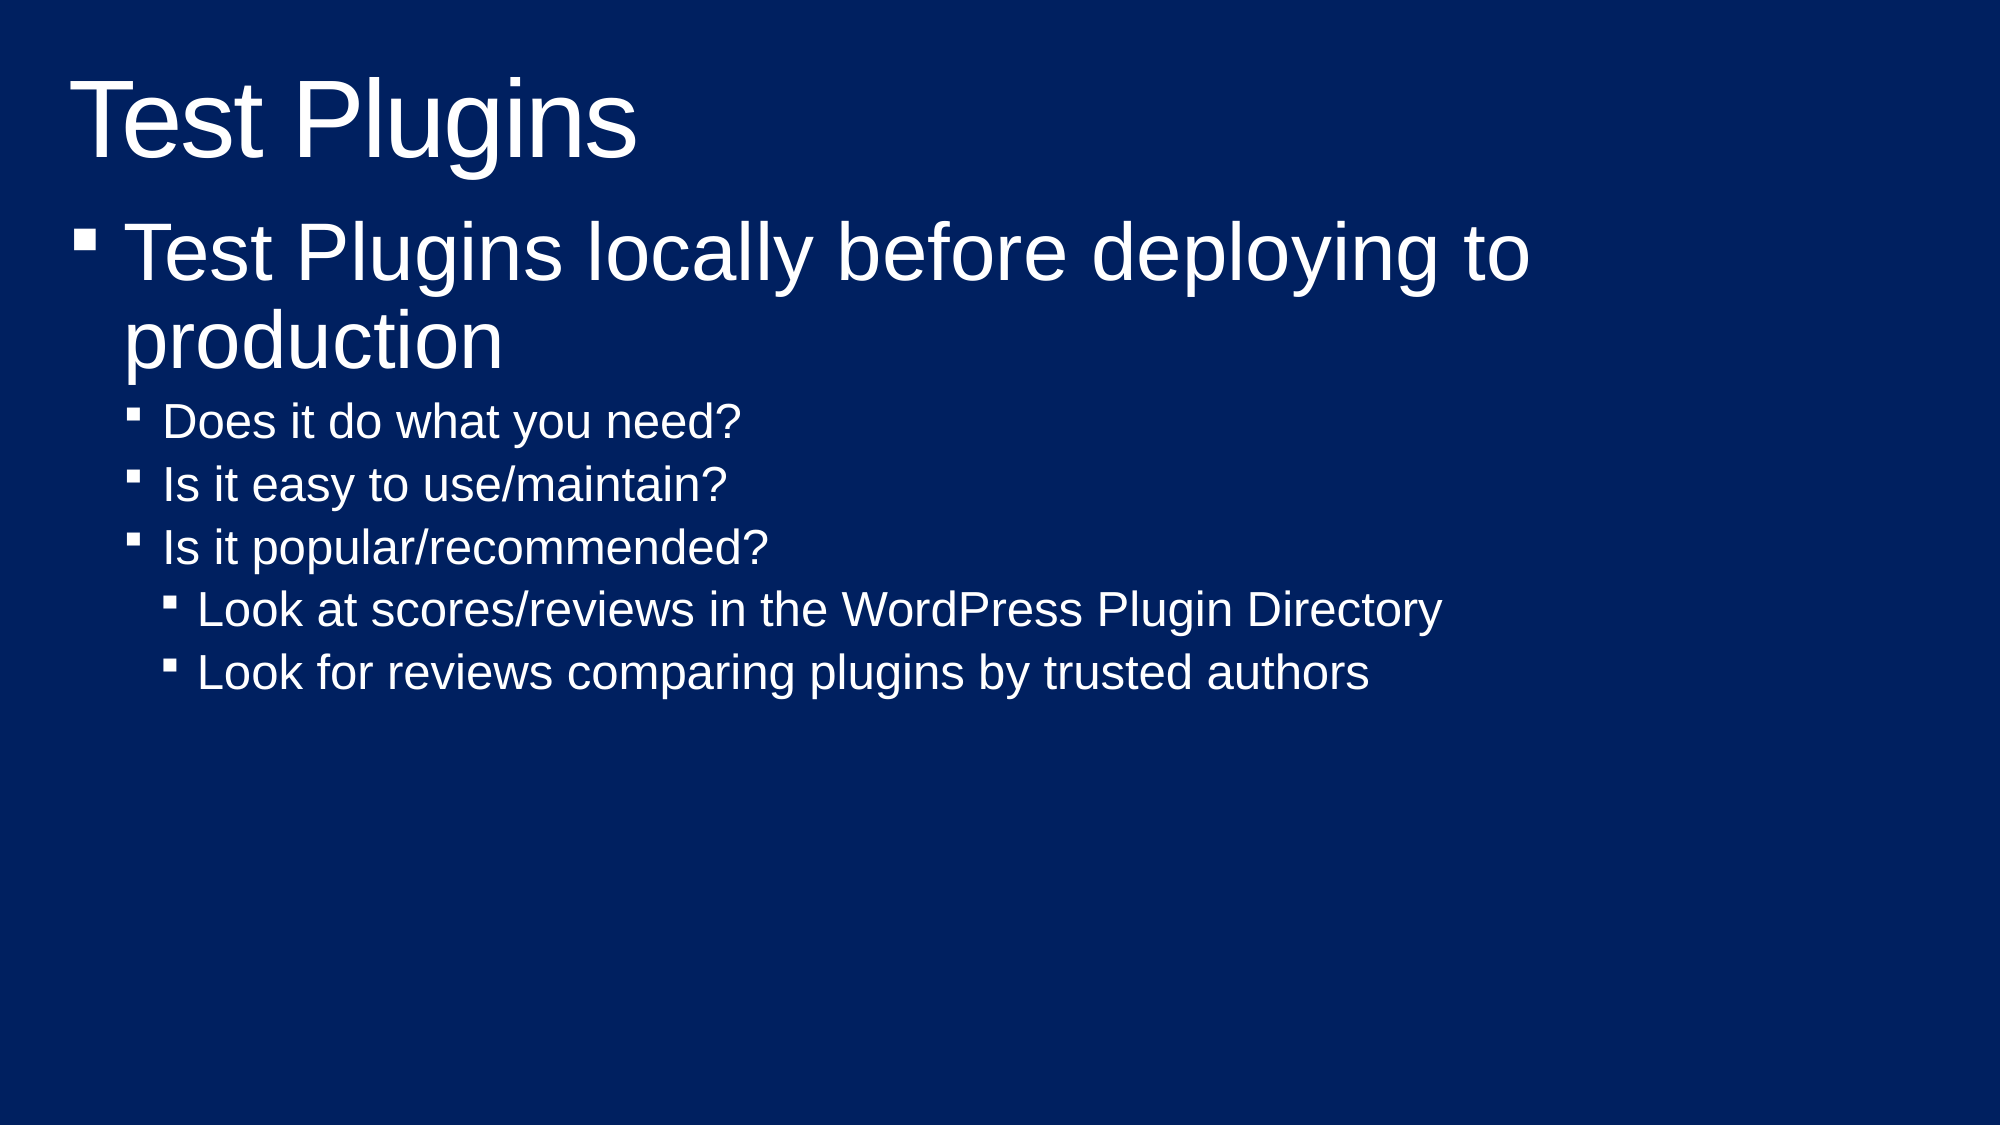

# Test Plugins
Test Plugins locally before deploying to production
Does it do what you need?
Is it easy to use/maintain?
Is it popular/recommended?
Look at scores/reviews in the WordPress Plugin Directory
Look for reviews comparing plugins by trusted authors